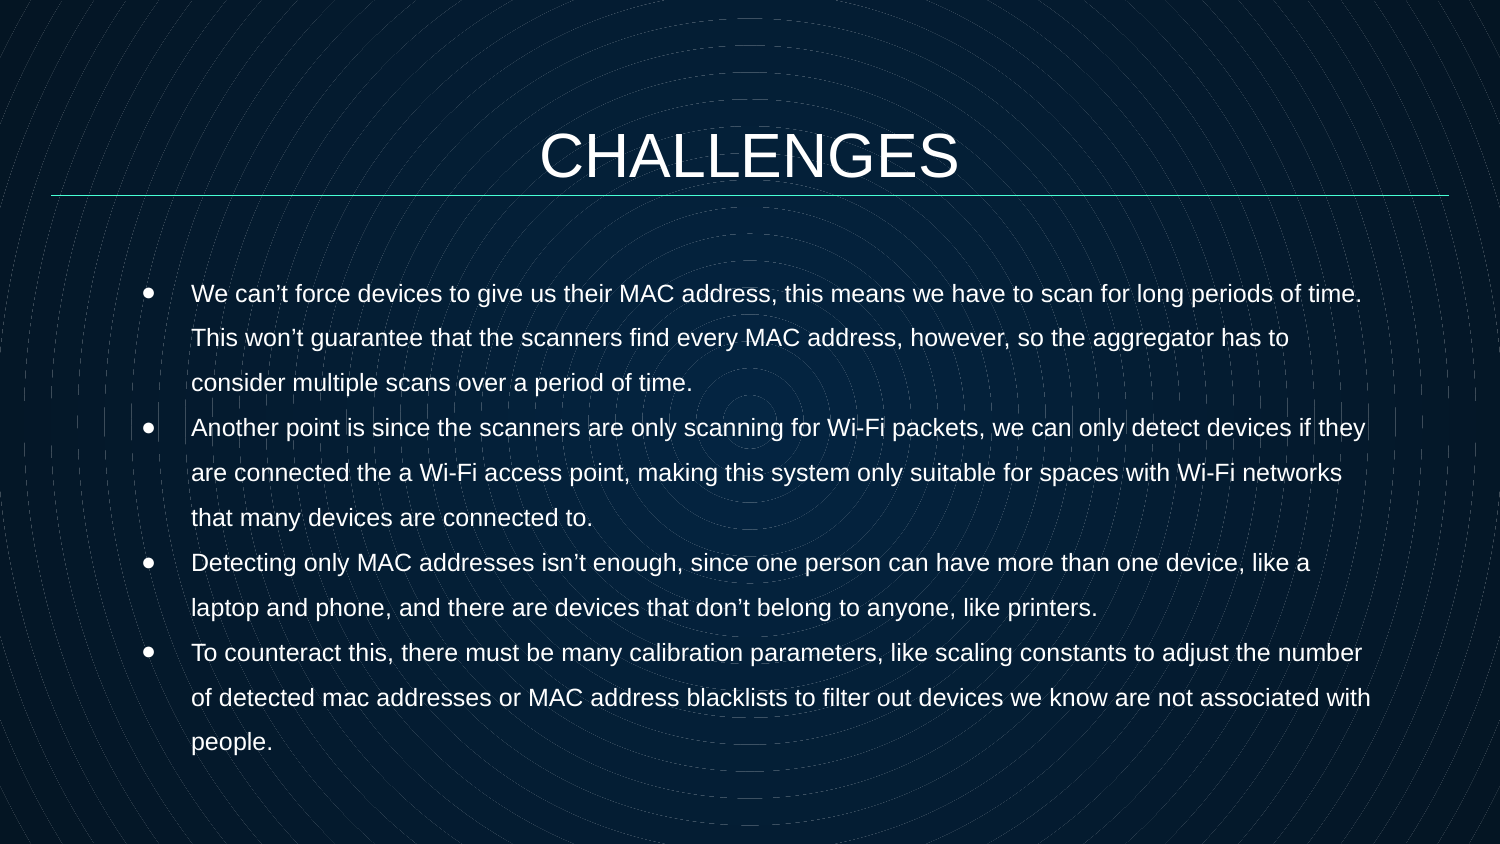

# CHALLENGES
We can’t force devices to give us their MAC address, this means we have to scan for long periods of time. This won’t guarantee that the scanners find every MAC address, however, so the aggregator has to consider multiple scans over a period of time.
Another point is since the scanners are only scanning for Wi-Fi packets, we can only detect devices if they are connected the a Wi-Fi access point, making this system only suitable for spaces with Wi-Fi networks that many devices are connected to.
Detecting only MAC addresses isn’t enough, since one person can have more than one device, like a laptop and phone, and there are devices that don’t belong to anyone, like printers.
To counteract this, there must be many calibration parameters, like scaling constants to adjust the number of detected mac addresses or MAC address blacklists to filter out devices we know are not associated with people.